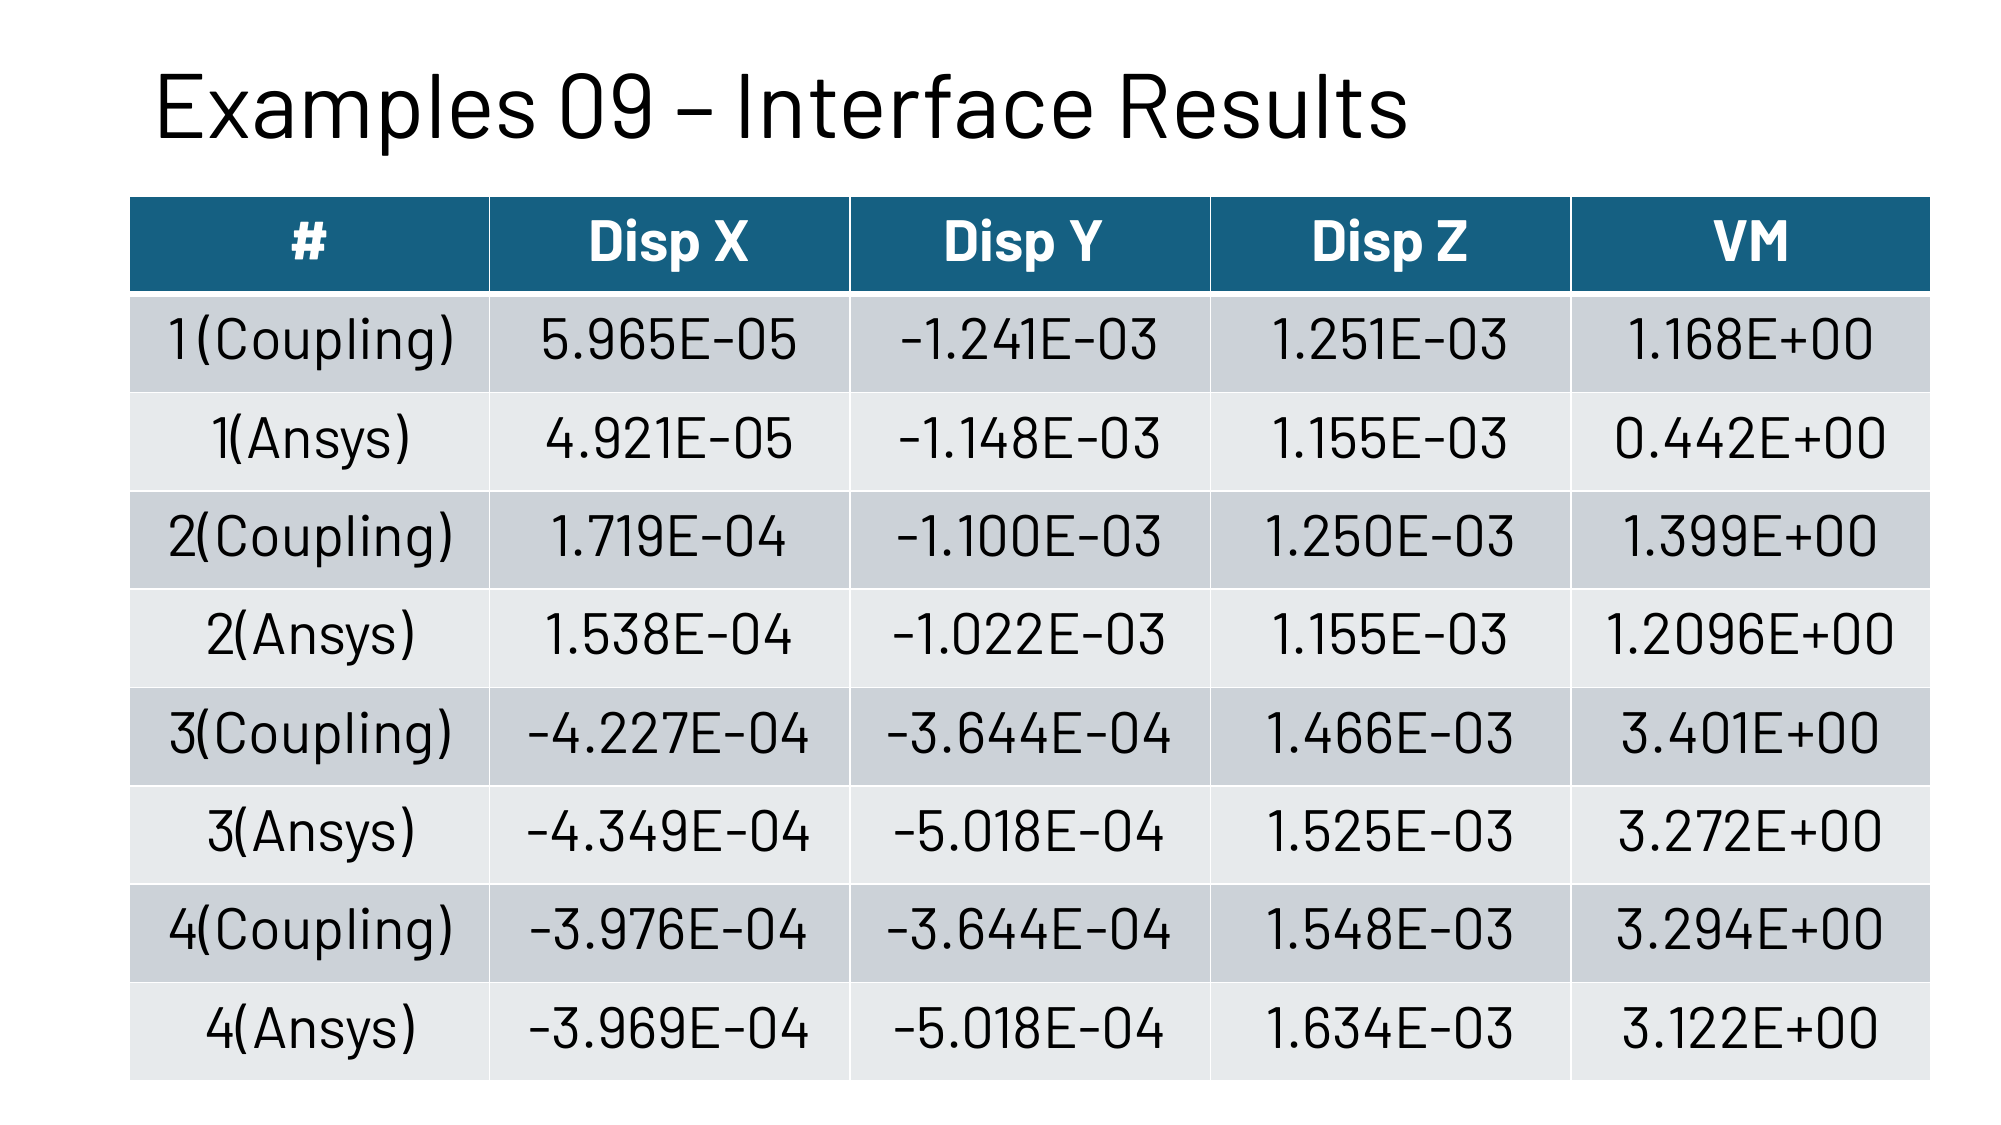

# Examples 09 – Interface Results
| # | Disp X | Disp Y | Disp Z | VM |
| --- | --- | --- | --- | --- |
| 1 (Coupling) | 5.965E-05 | -1.241E-03 | 1.251E-03 | 1.168E+00 |
| 1(Ansys) | 4.921E-05 | -1.148E-03 | 1.155E-03 | 0.442E+00 |
| 2(Coupling) | 1.719E-04 | -1.100E-03 | 1.250E-03 | 1.399E+00 |
| 2(Ansys) | 1.538E-04 | -1.022E-03 | 1.155E-03 | 1.2096E+00 |
| 3(Coupling) | -4.227E-04 | -3.644E-04 | 1.466E-03 | 3.401E+00 |
| 3(Ansys) | -4.349E-04 | -5.018E-04 | 1.525E-03 | 3.272E+00 |
| 4(Coupling) | -3.976E-04 | -3.644E-04 | 1.548E-03 | 3.294E+00 |
| 4(Ansys) | -3.969E-04 | -5.018E-04 | 1.634E-03 | 3.122E+00 |